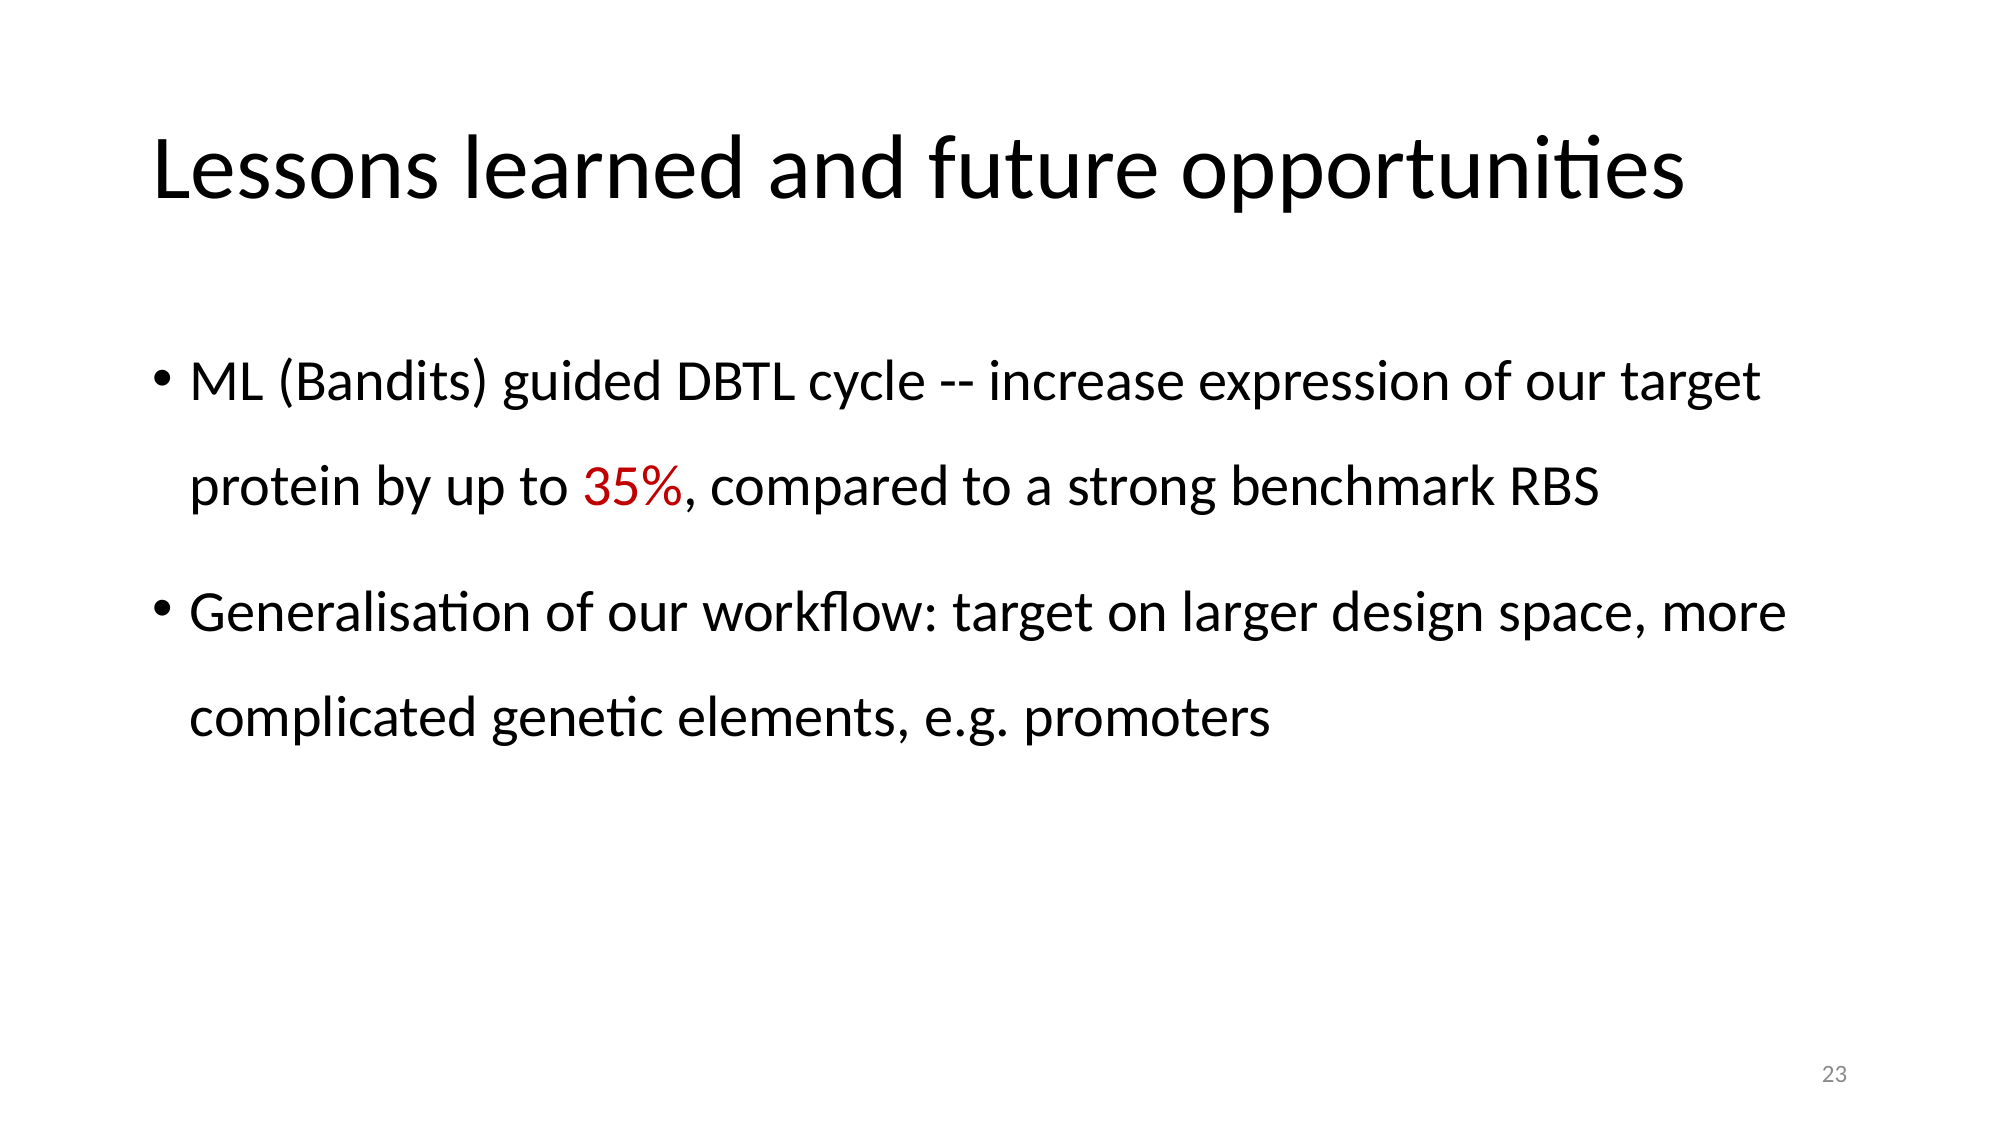

# Lessons learned and future opportunities
ML (Bandits) guided DBTL cycle -- increase expression of our target protein by up to 35%, compared to a strong benchmark RBS
Generalisation of our workflow: target on larger design space, more complicated genetic elements, e.g. promoters

23